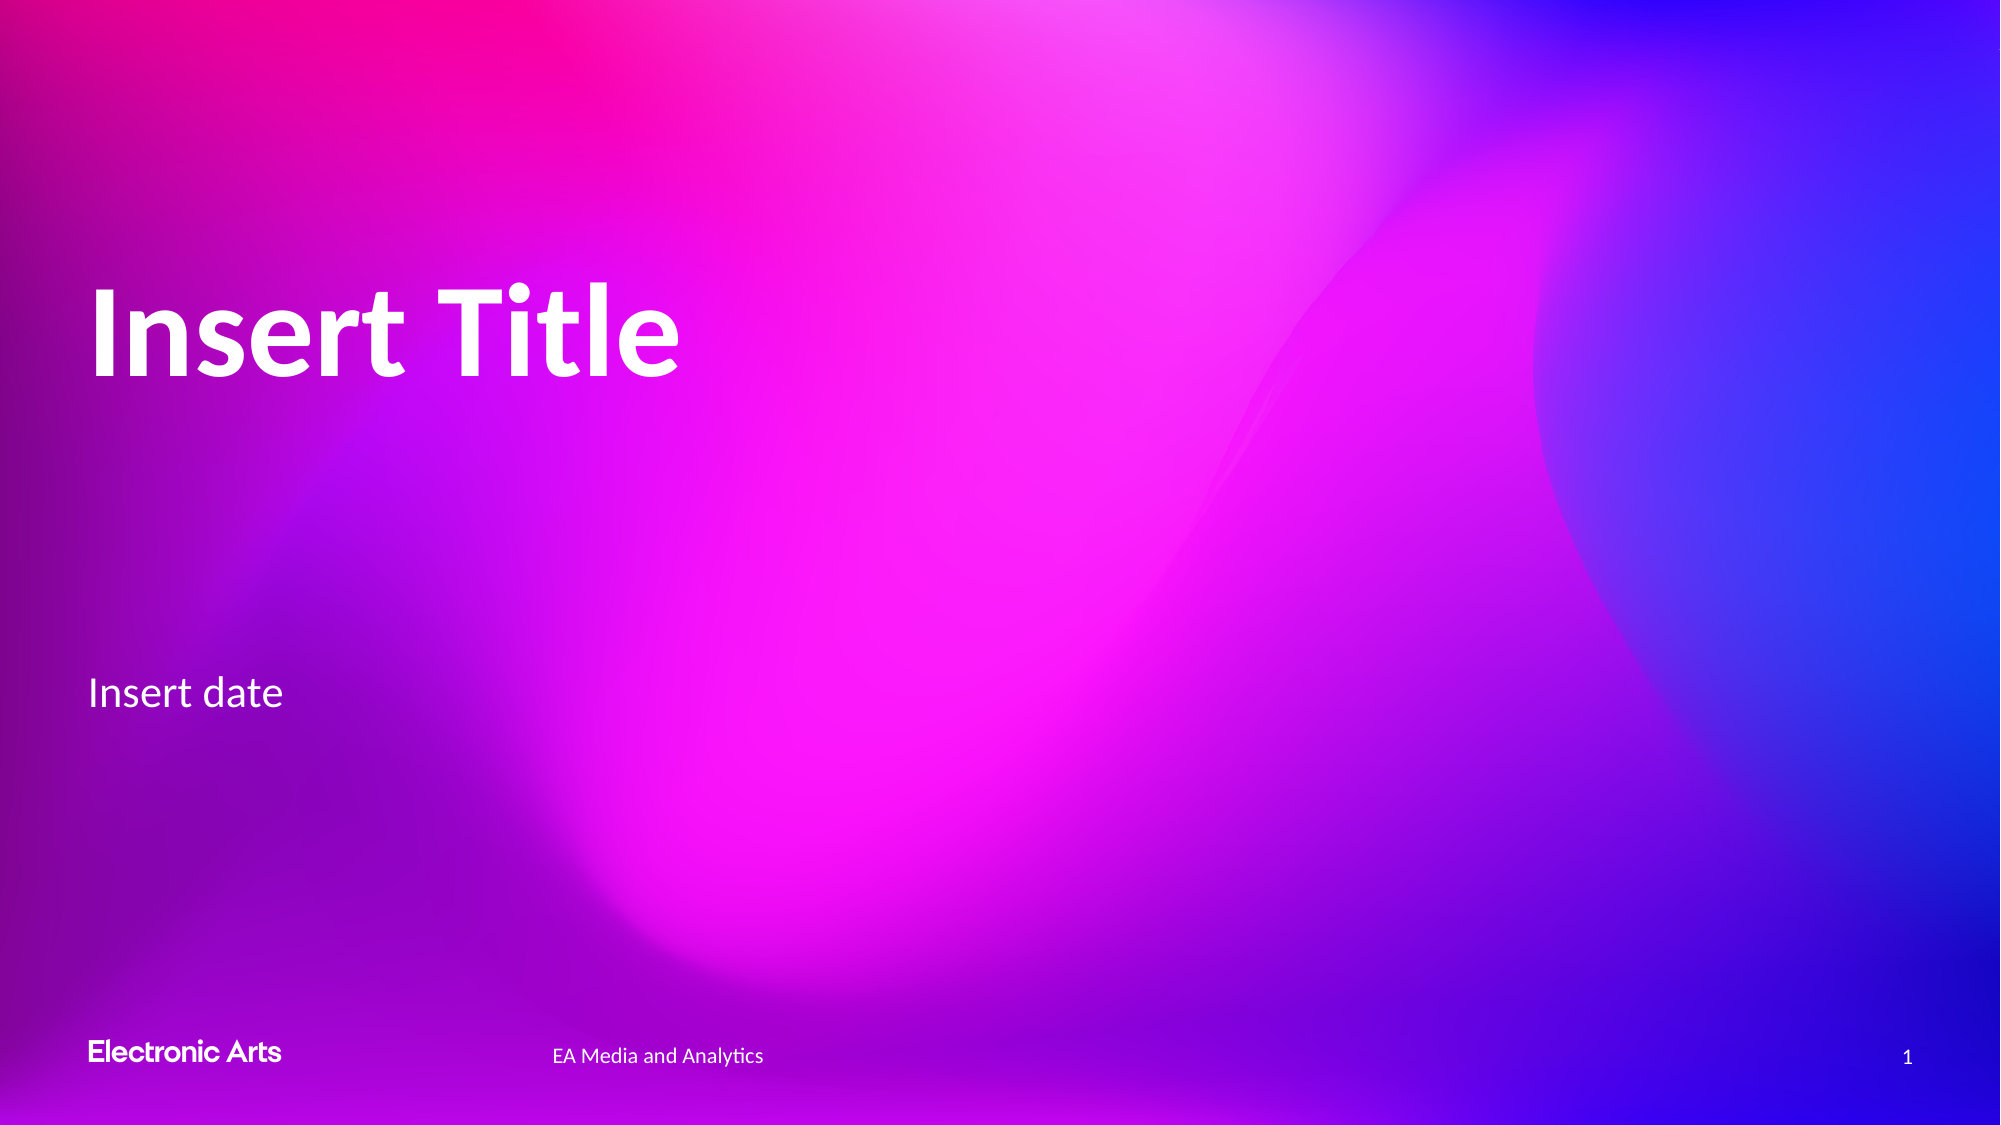

Insert Title
Insert date
1
EA Media and Analytics